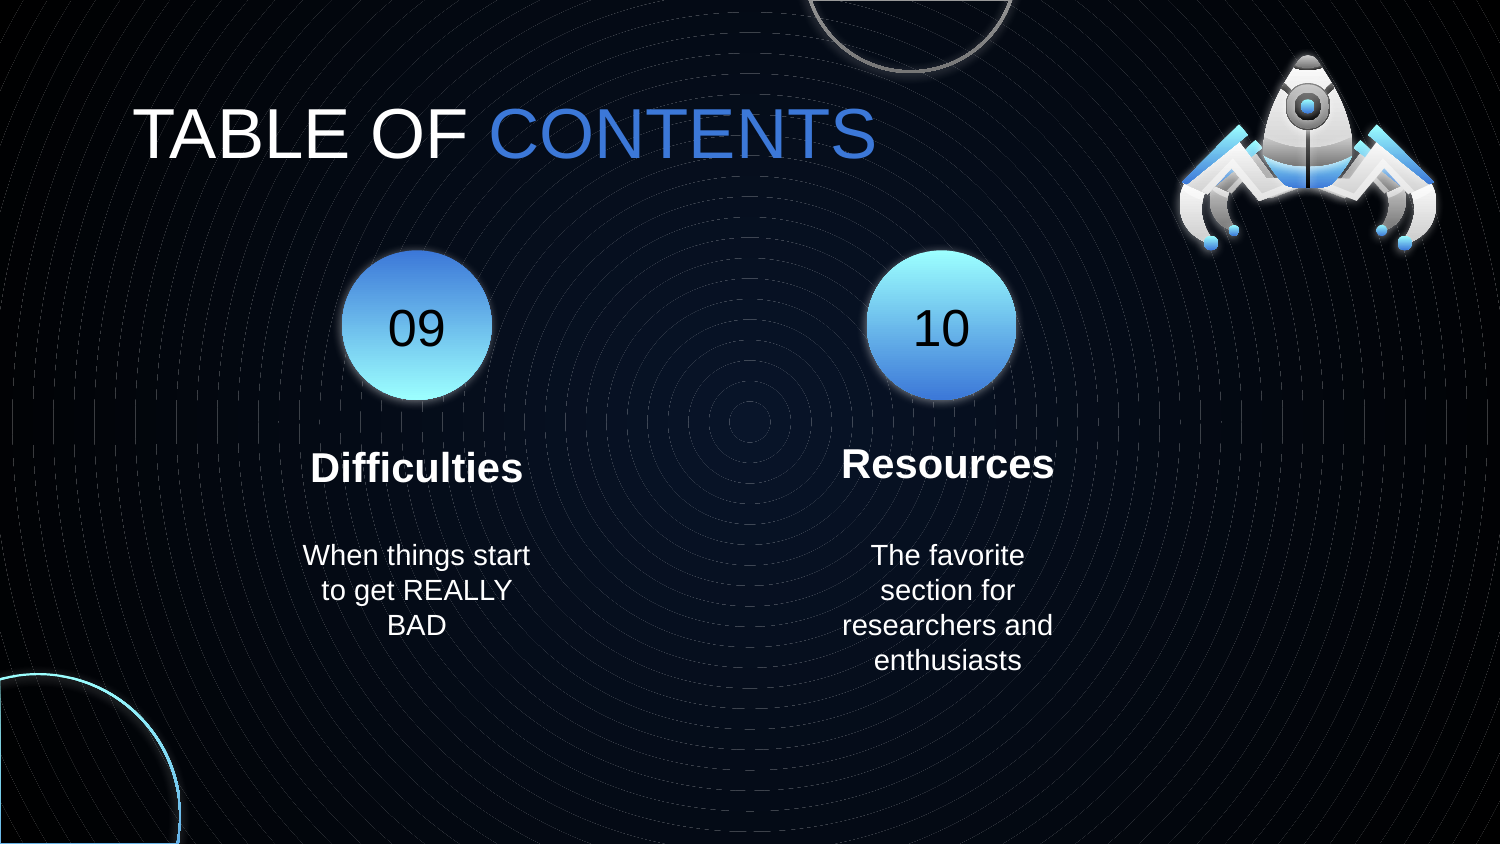

# TABLE OF CONTENTS

09
10
Difficulties
Resources
When things start to get REALLY BAD
The favorite section for researchers and enthusiasts